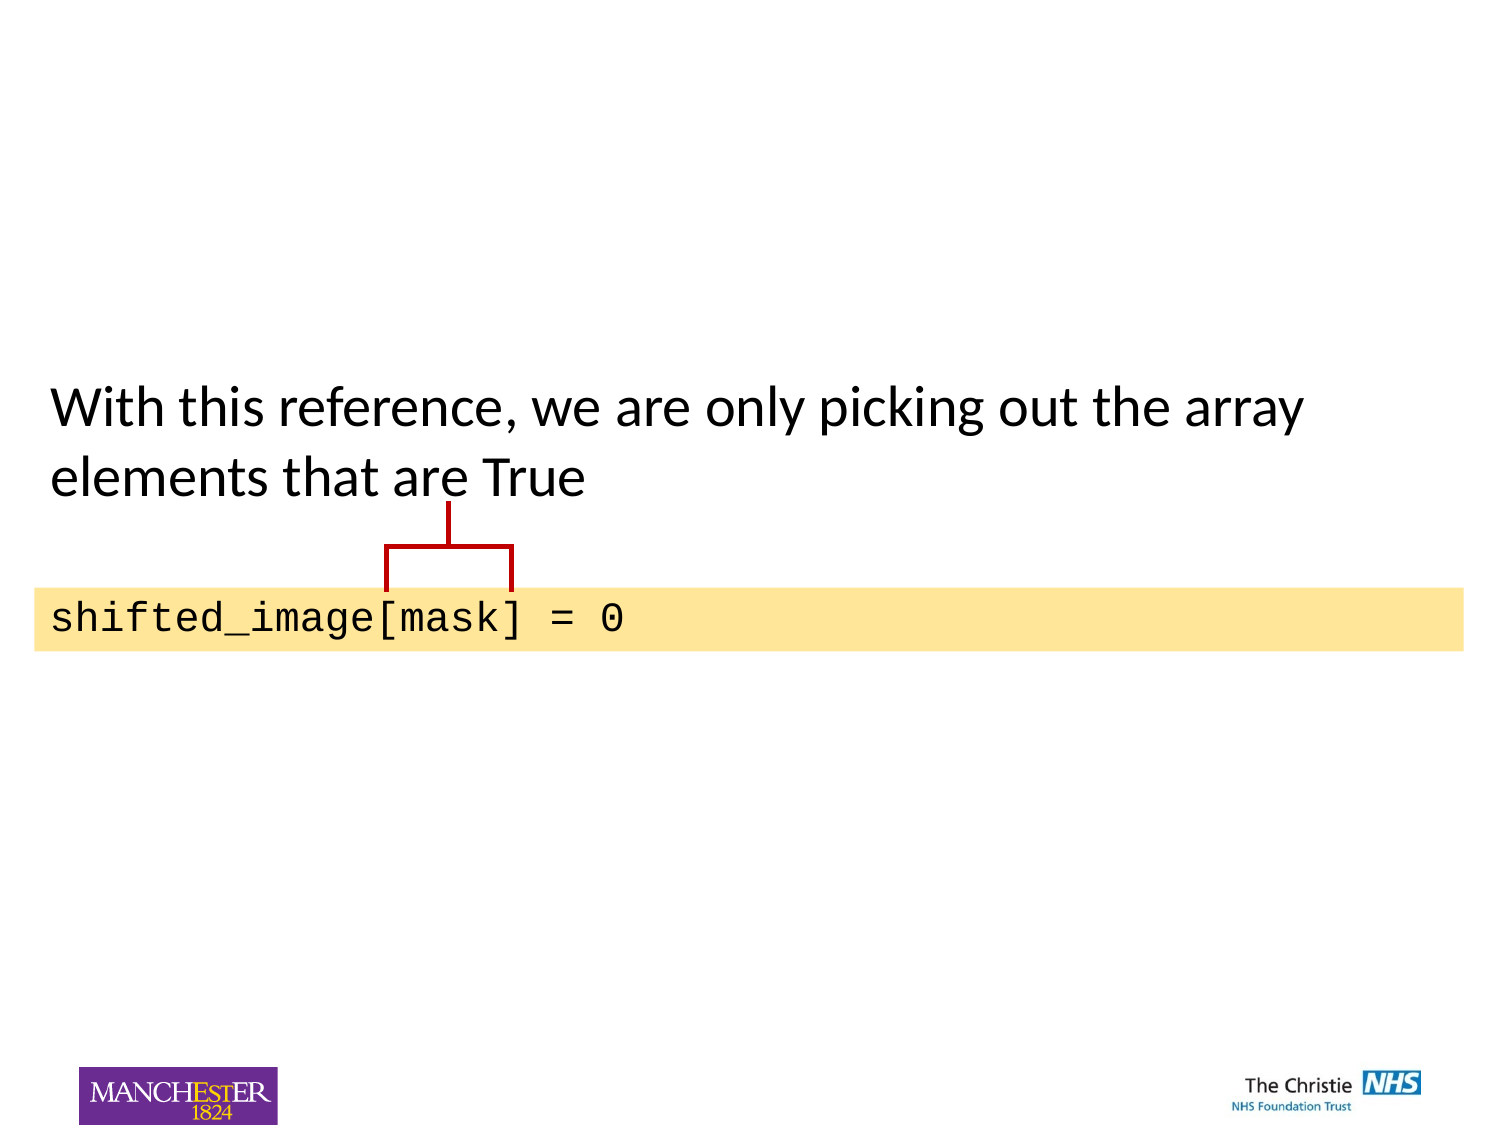

With this reference, we are only picking out the array elements that are True

shifted_image[mask] = 0